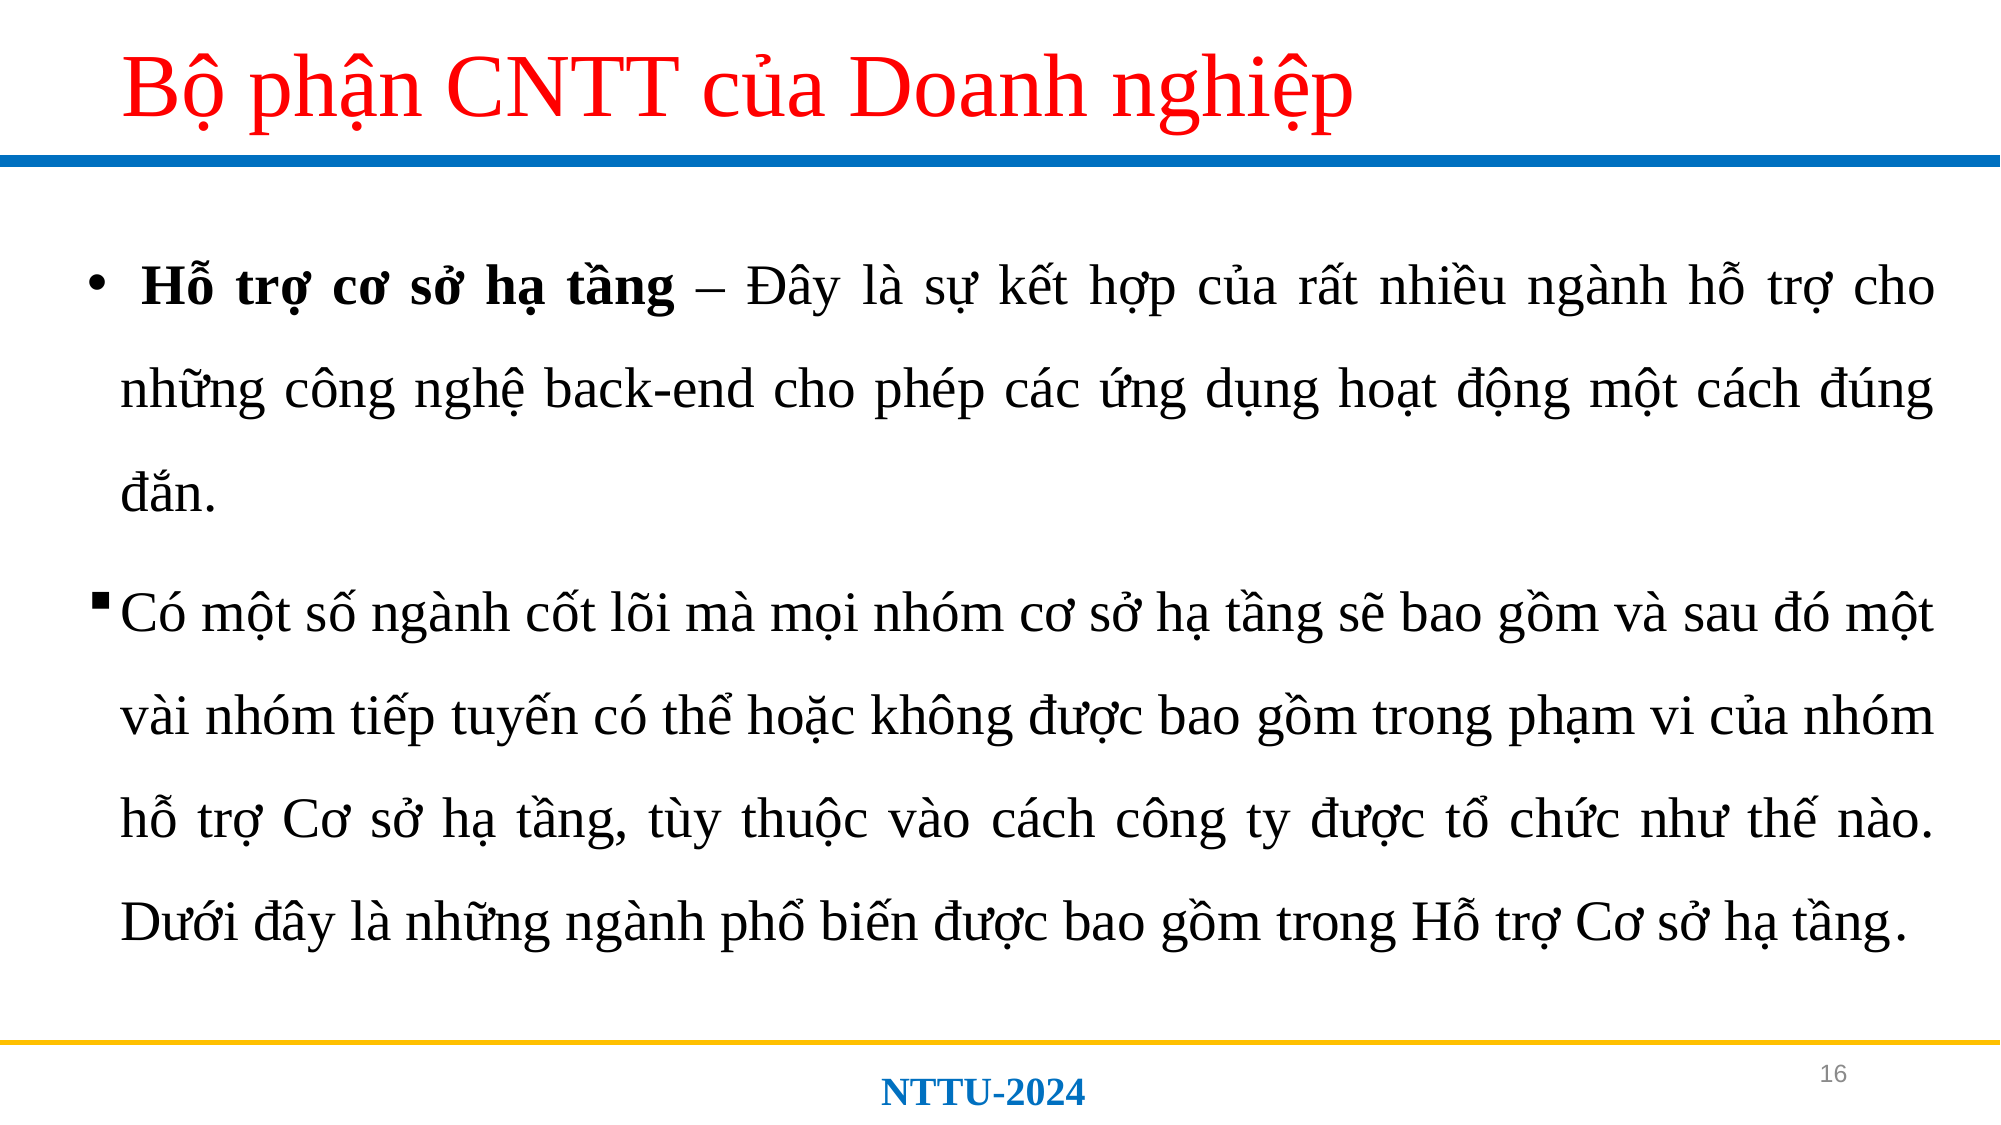

# Bộ phận CNTT của Doanh nghiệp
 Hỗ trợ cơ sở hạ tầng – Đây là sự kết hợp của rất nhiều ngành hỗ trợ cho những công nghệ back-end cho phép các ứng dụng hoạt động một cách đúng đắn.
Có một số ngành cốt lõi mà mọi nhóm cơ sở hạ tầng sẽ bao gồm và sau đó một vài nhóm tiếp tuyến có thể hoặc không được bao gồm trong phạm vi của nhóm hỗ trợ Cơ sở hạ tầng, tùy thuộc vào cách công ty được tổ chức như thế nào. Dưới đây là những ngành phổ biến được bao gồm trong Hỗ trợ Cơ sở hạ tầng.
16